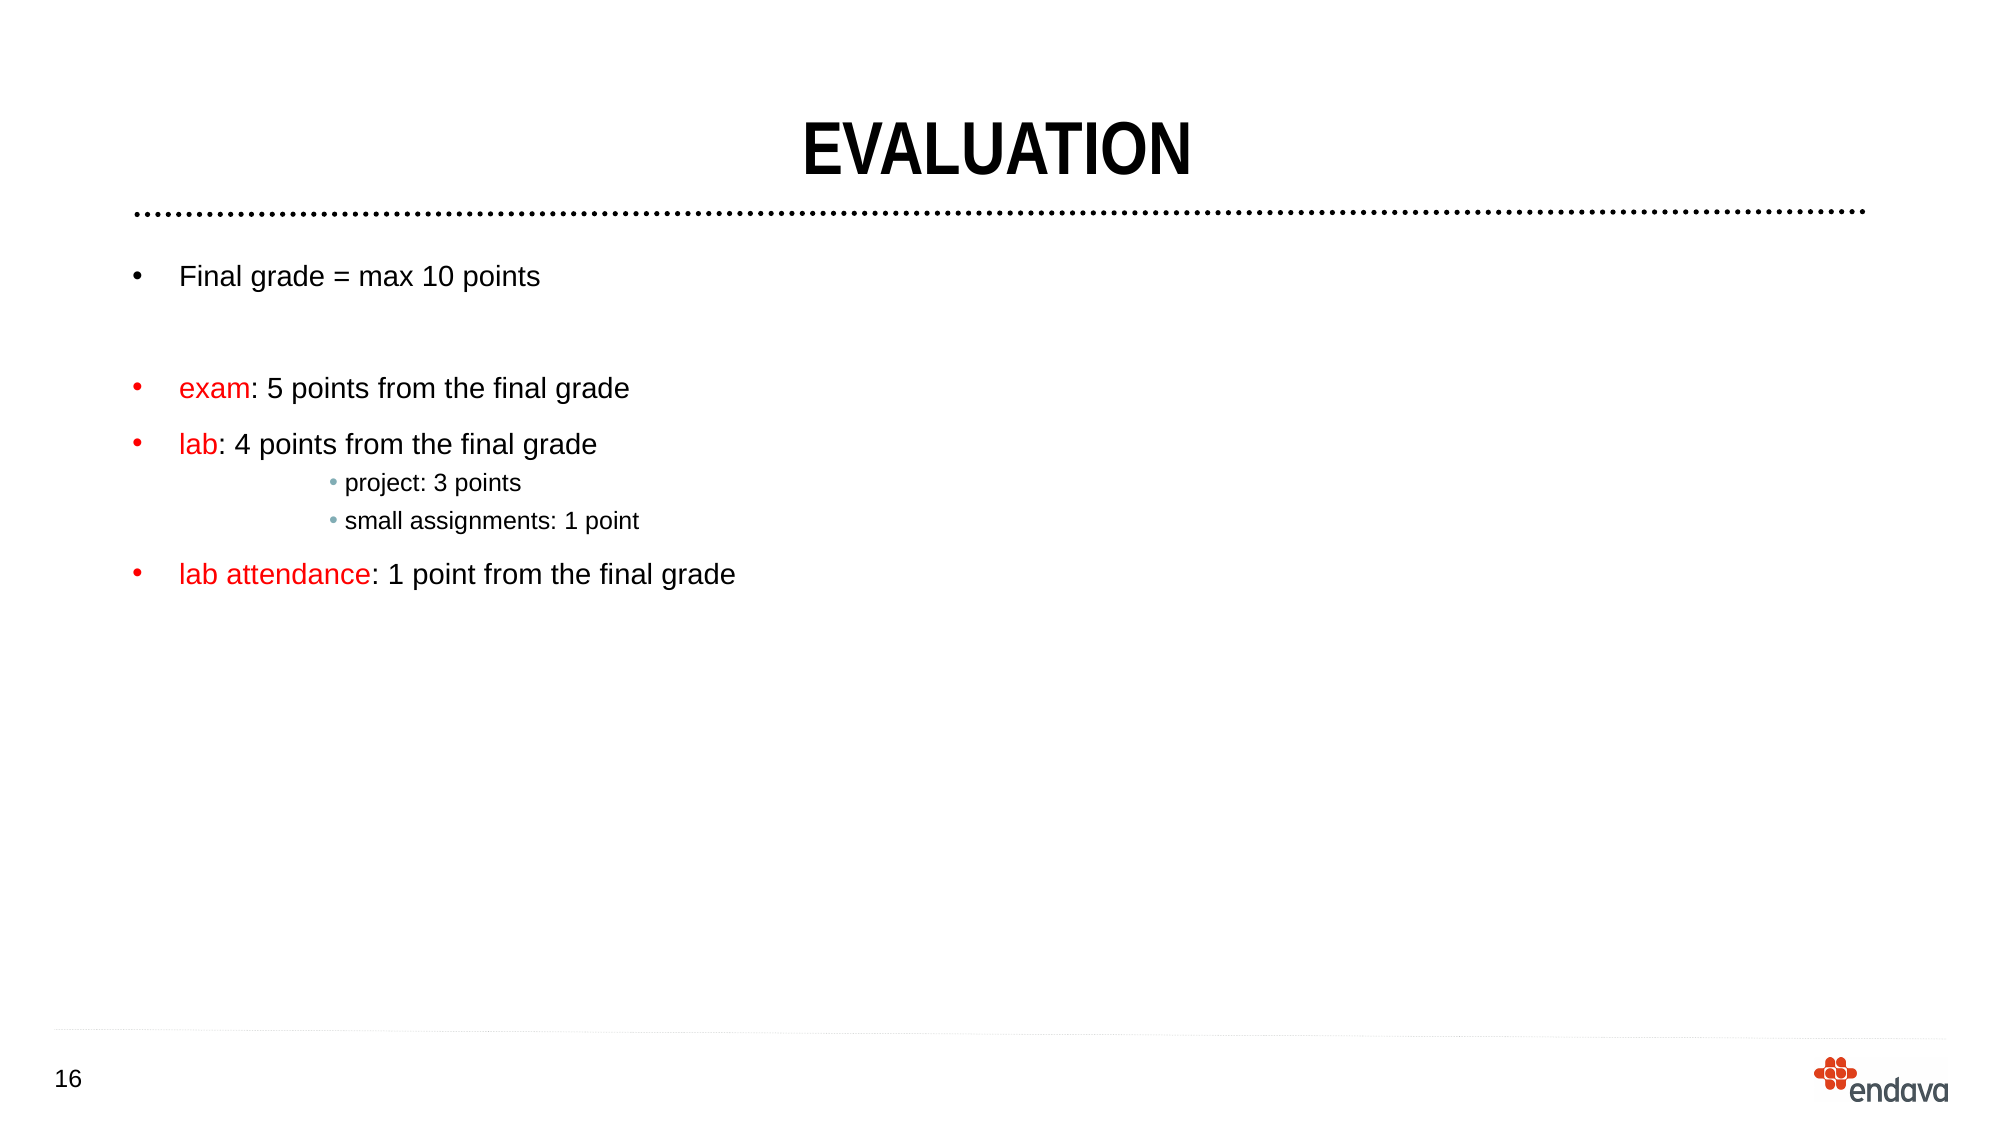

# evaluation
Final grade = max 10 points

exam: 5 points from the final grade
lab: 4 points from the final grade
 project: 3 points
 small assignments: 1 point
lab attendance: 1 point from the final grade